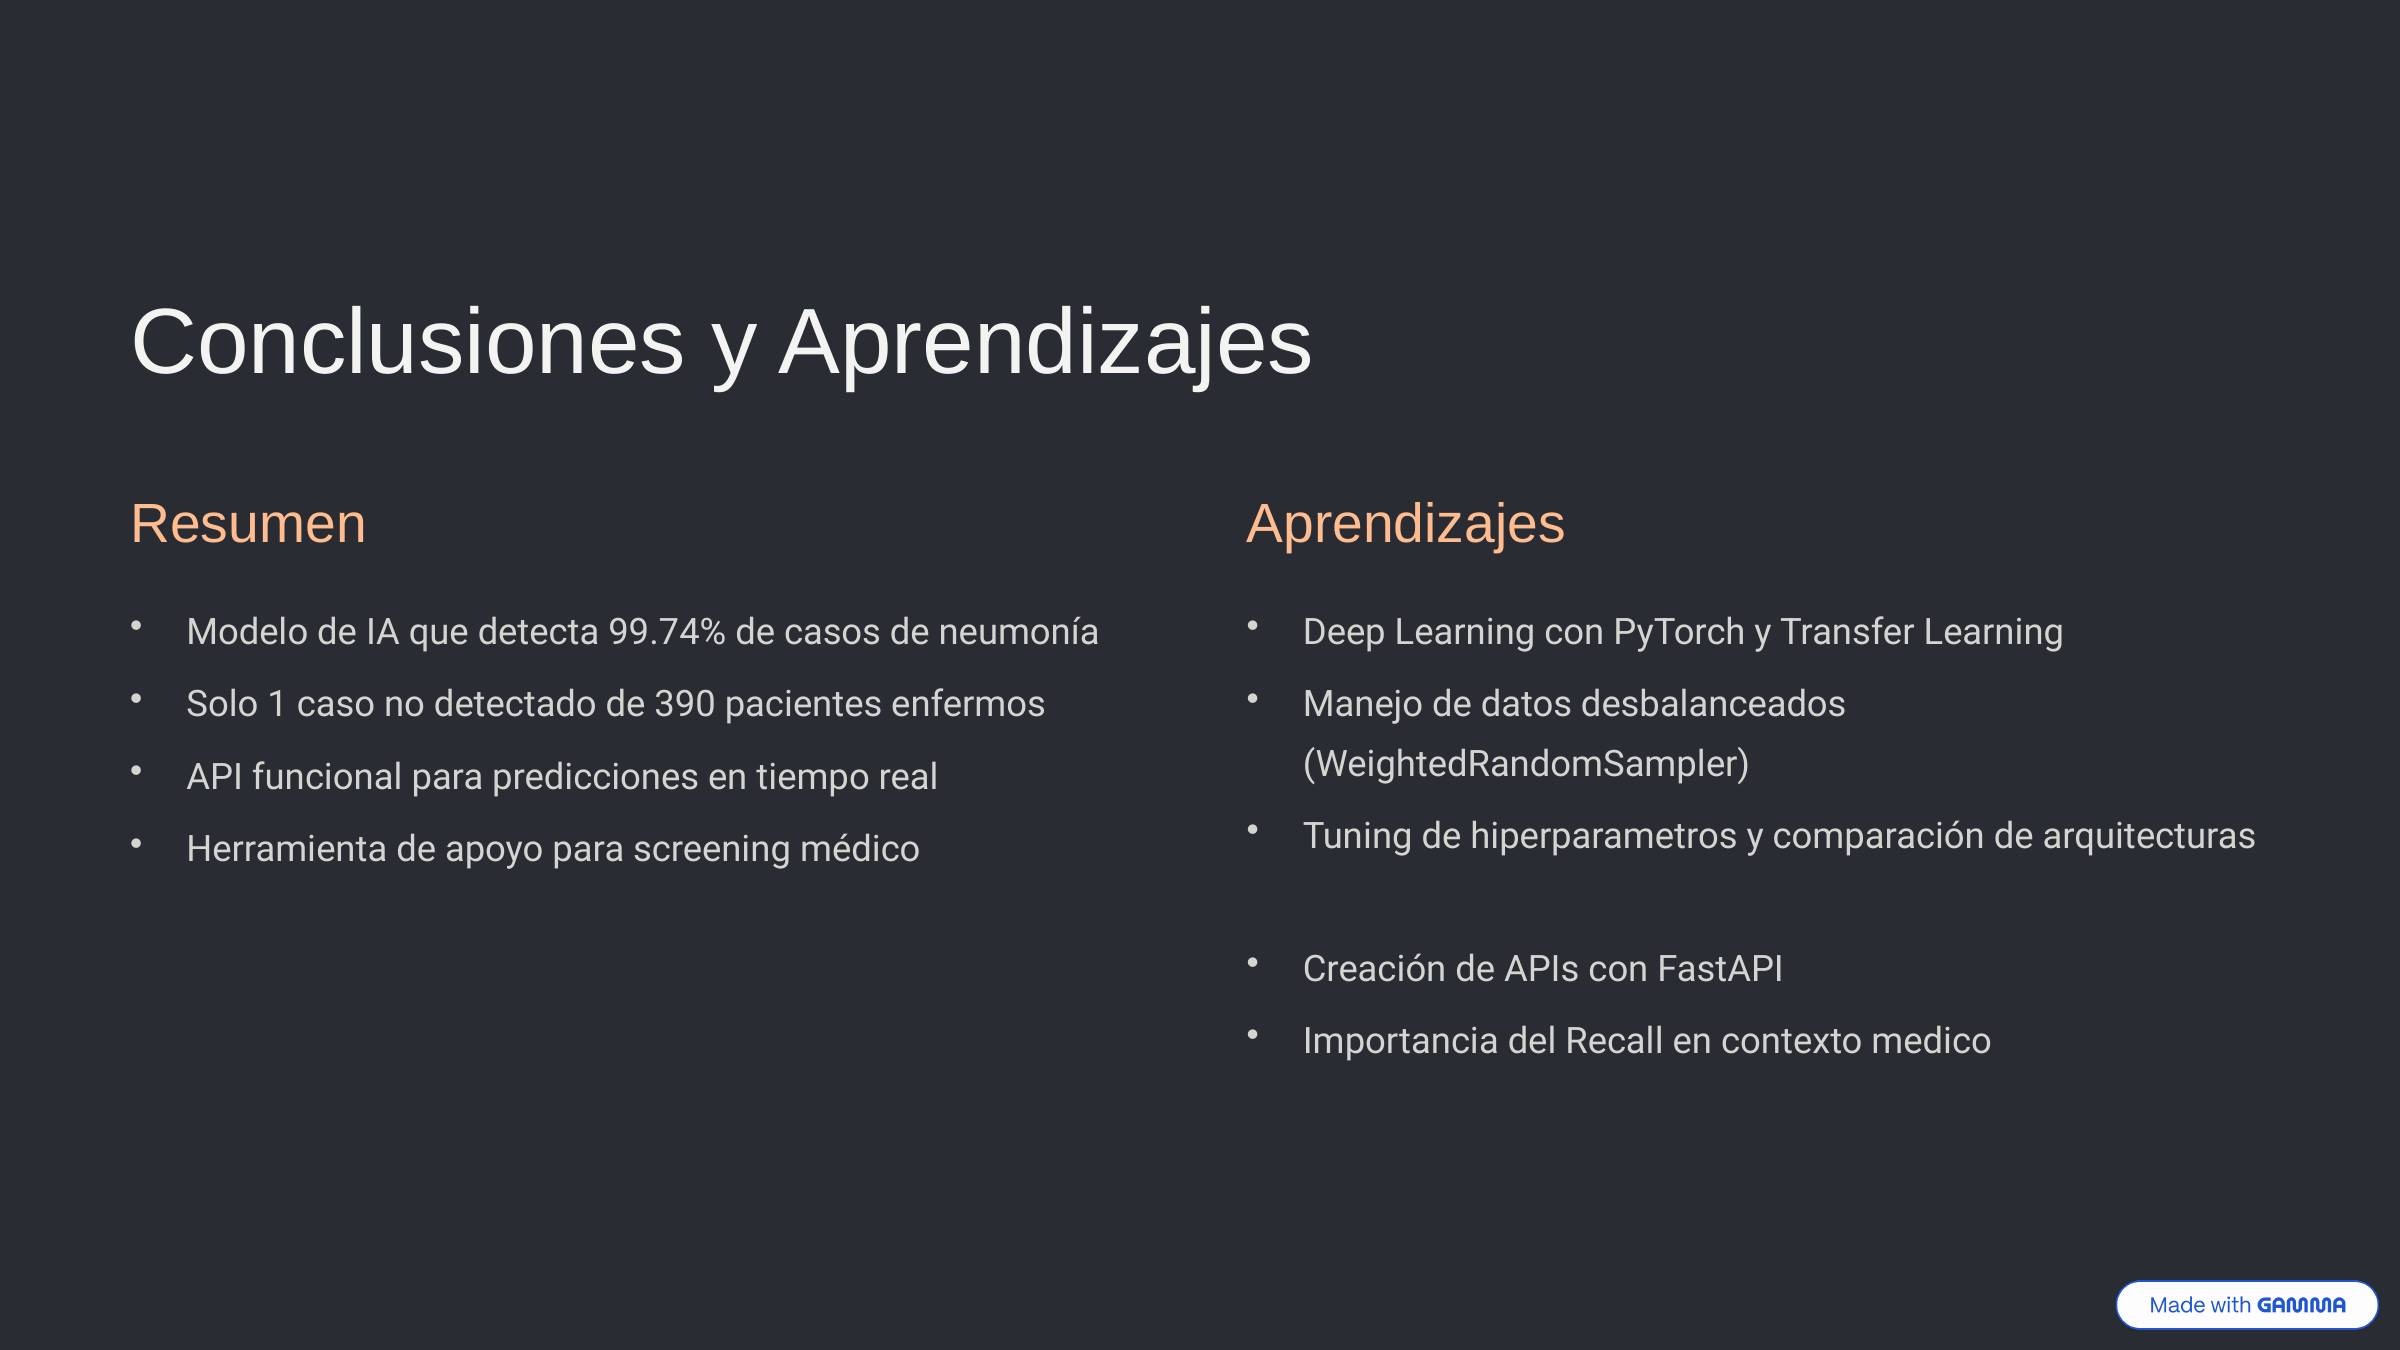

Conclusiones y Aprendizajes
Resumen
Aprendizajes
Modelo de IA que detecta 99.74% de casos de neumonía
Deep Learning con PyTorch y Transfer Learning
Solo 1 caso no detectado de 390 pacientes enfermos
Manejo de datos desbalanceados (WeightedRandomSampler)
API funcional para predicciones en tiempo real
Tuning de hiperparametros y comparación de arquitecturas
Herramienta de apoyo para screening médico
Creación de APIs con FastAPI
Importancia del Recall en contexto medico